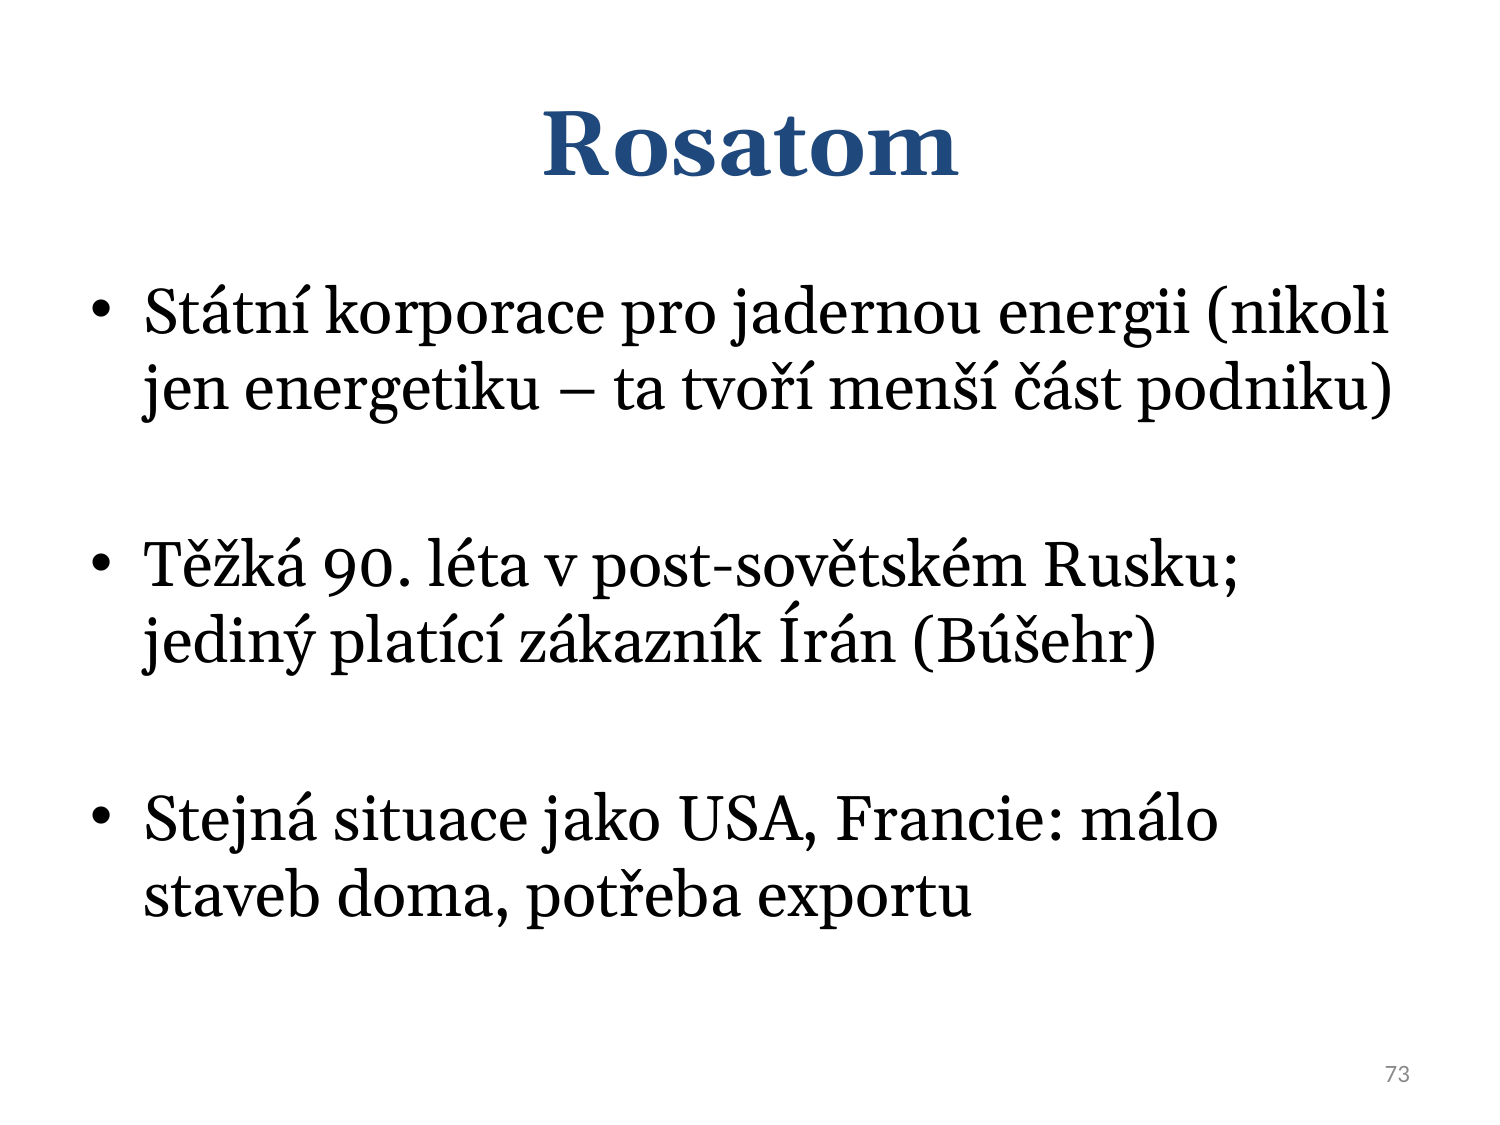

# Rosatom
Státní korporace pro jadernou energii (nikoli jen energetiku – ta tvoří menší část podniku)

Těžká 90. léta v post-sovětském Rusku; jediný platící zákazník Írán (Búšehr)

Stejná situace jako USA, Francie: málo staveb doma, potřeba exportu
73